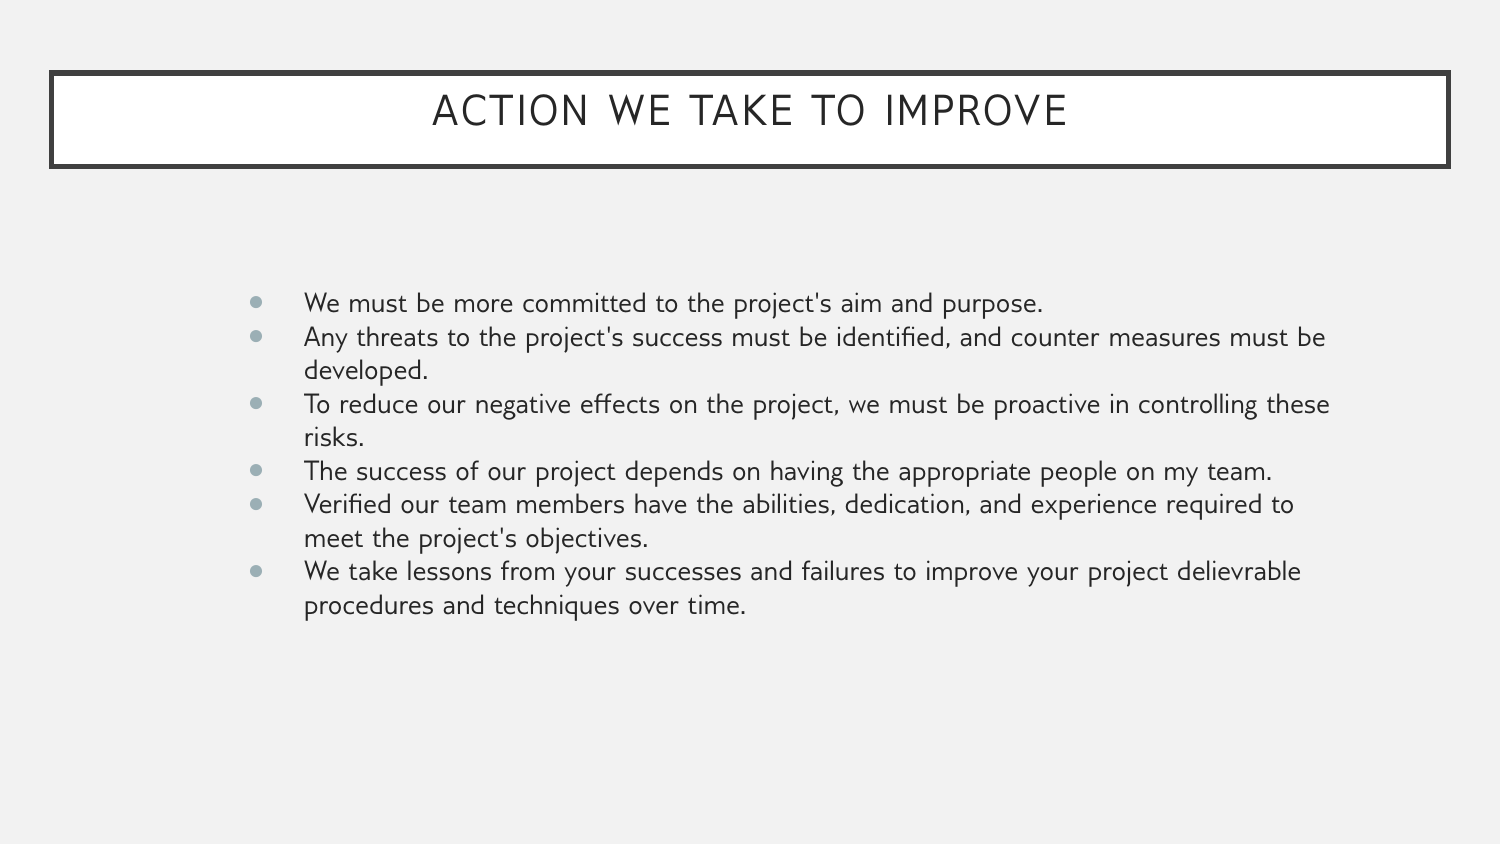

# Action we take to improve
We must be more committed to the project's aim and purpose.
Any threats to the project's success must be identified, and counter measures must be developed.
To reduce our negative effects on the project, we must be proactive in controlling these risks.
The success of our project depends on having the appropriate people on my team.
Verified our team members have the abilities, dedication, and experience required to meet the project's objectives.
We take lessons from your successes and failures to improve your project delievrable procedures and techniques over time.